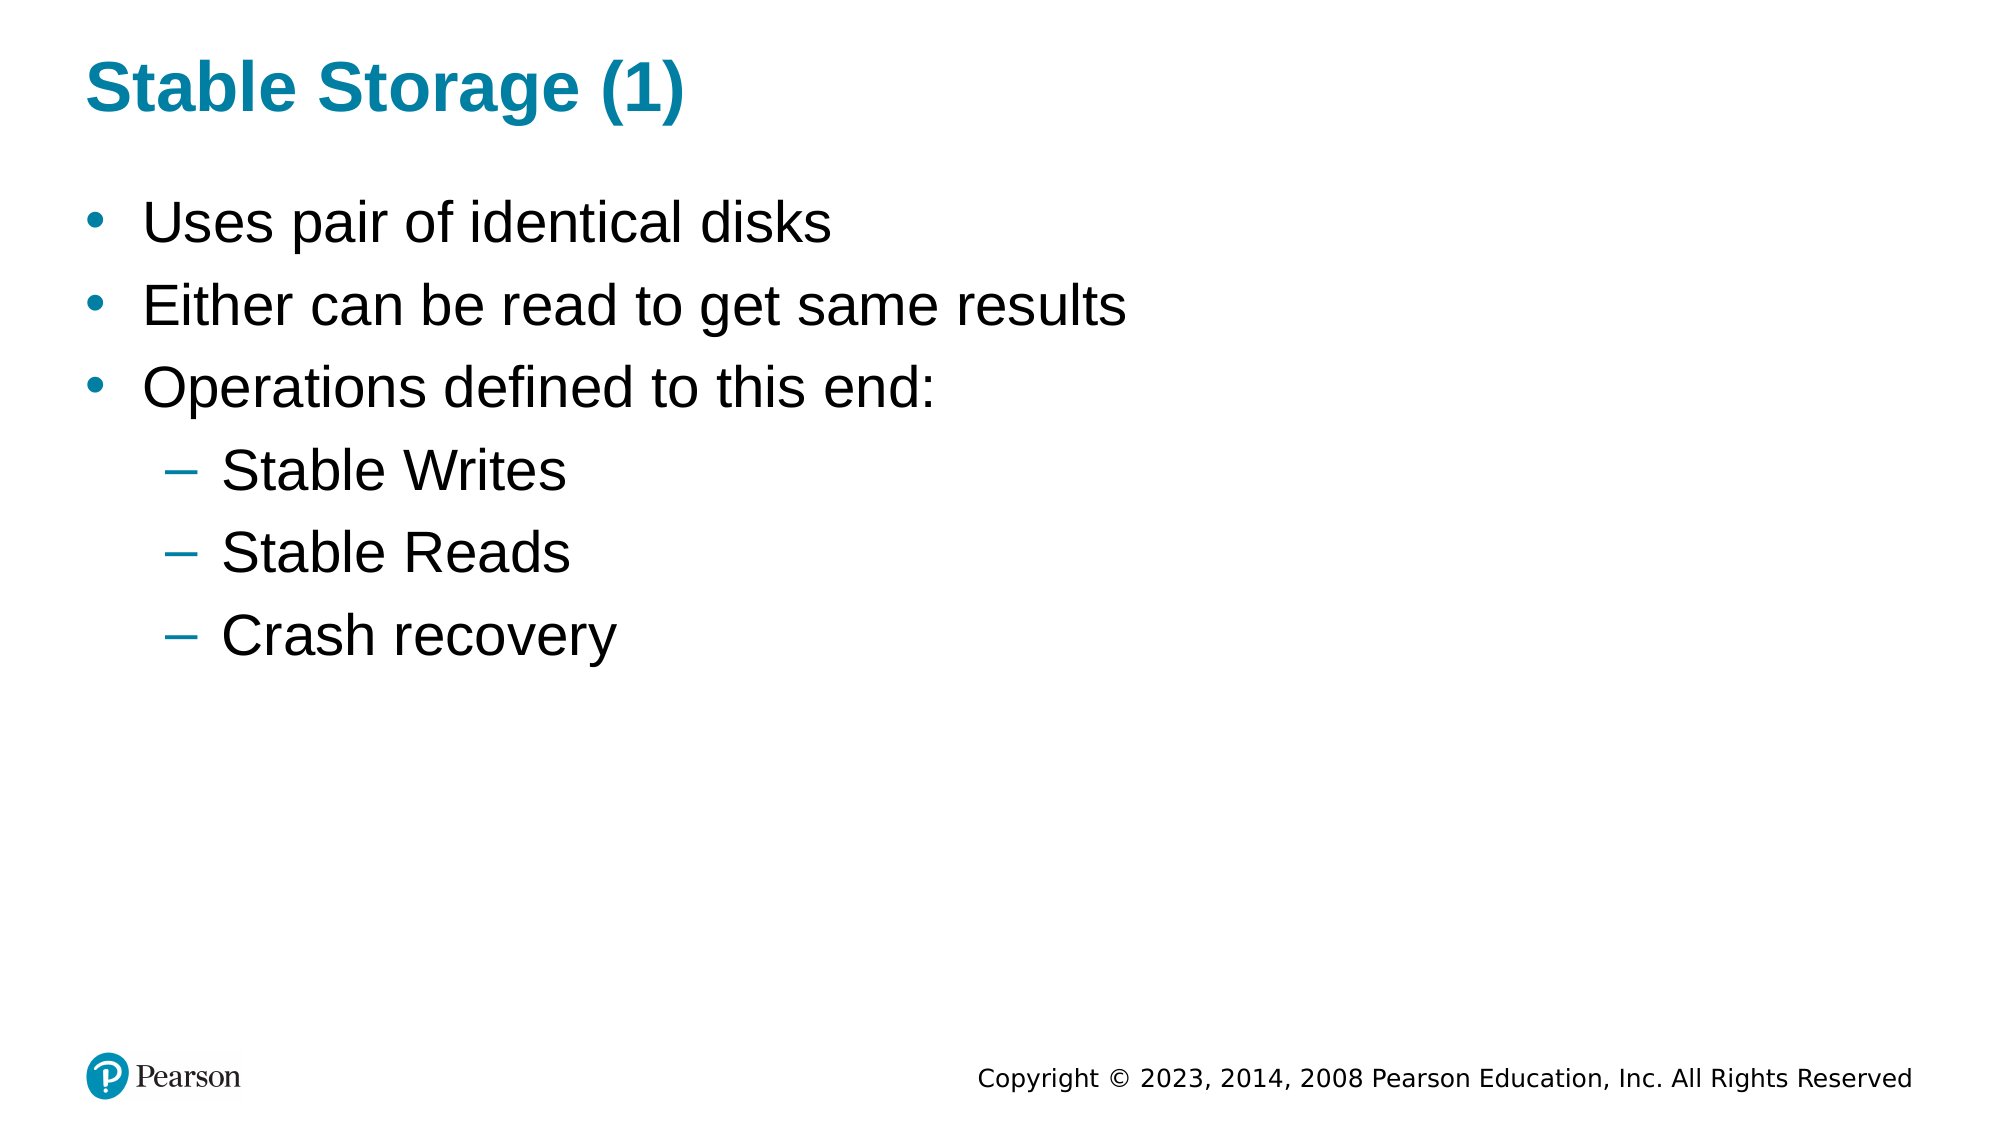

# Stable Storage (1)
Uses pair of identical disks
Either can be read to get same results
Operations defined to this end:
Stable Writes
Stable Reads
Crash recovery